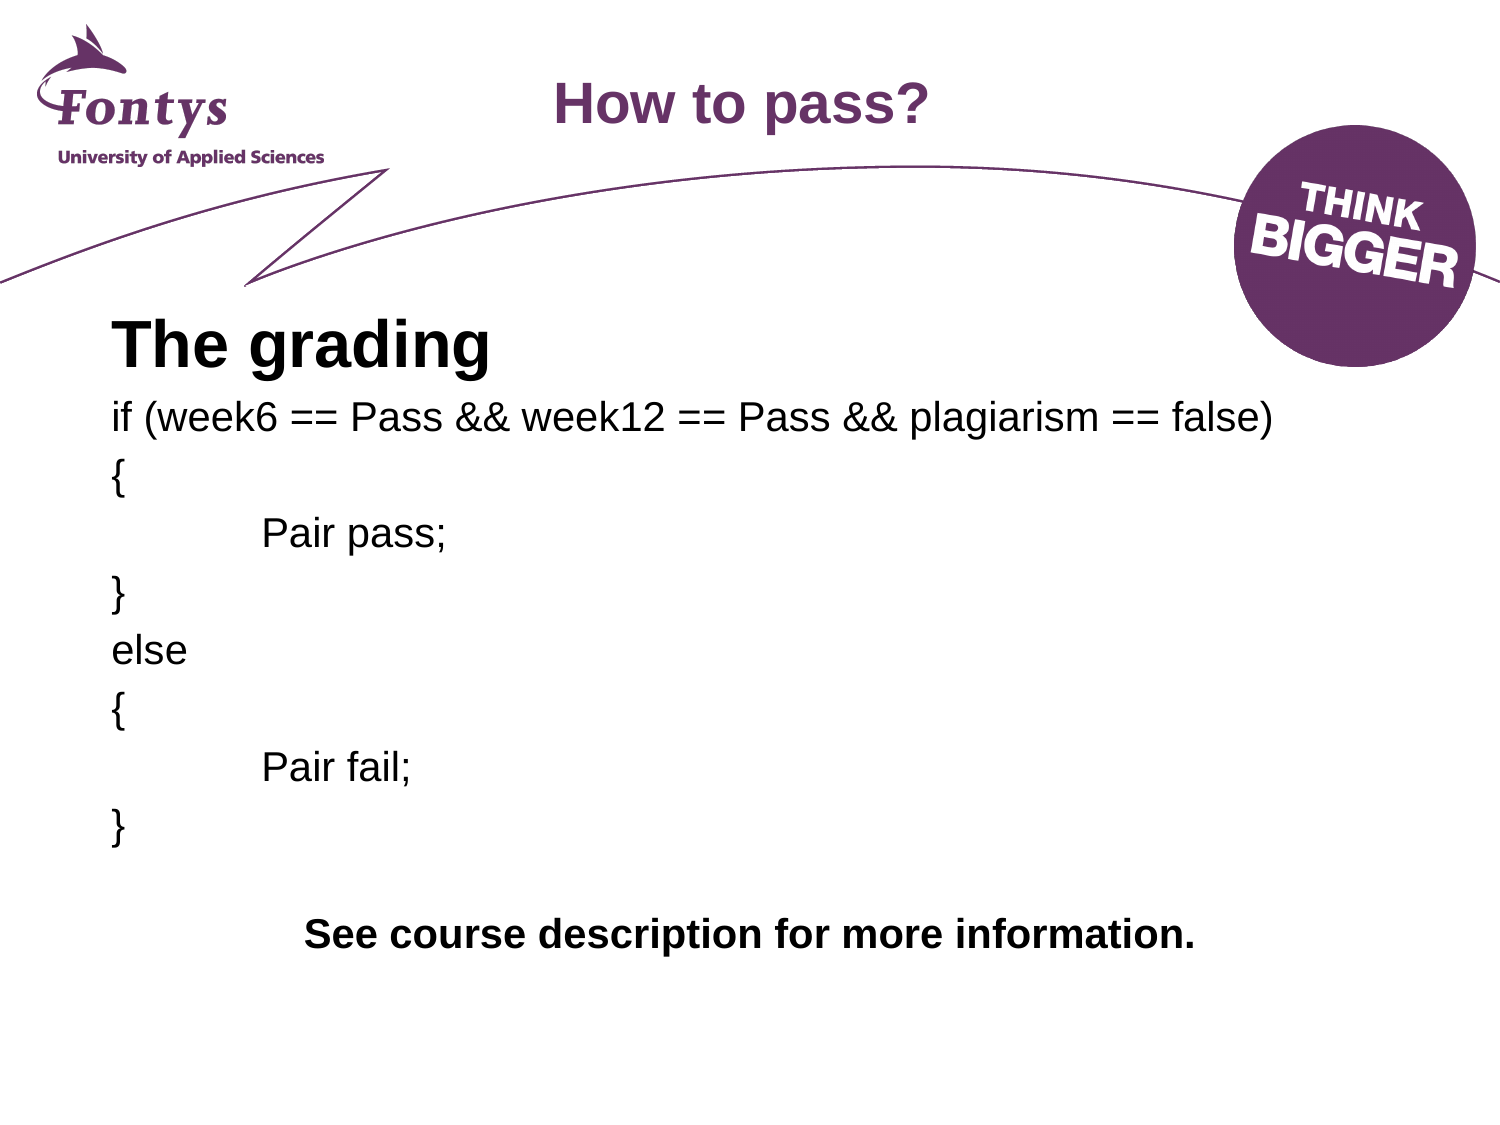

# How to pass?
The grading
if (week6 == Pass && week12 == Pass && plagiarism == false)
{
	Pair pass;
}
else
{
	Pair fail;
}
See course description for more information.